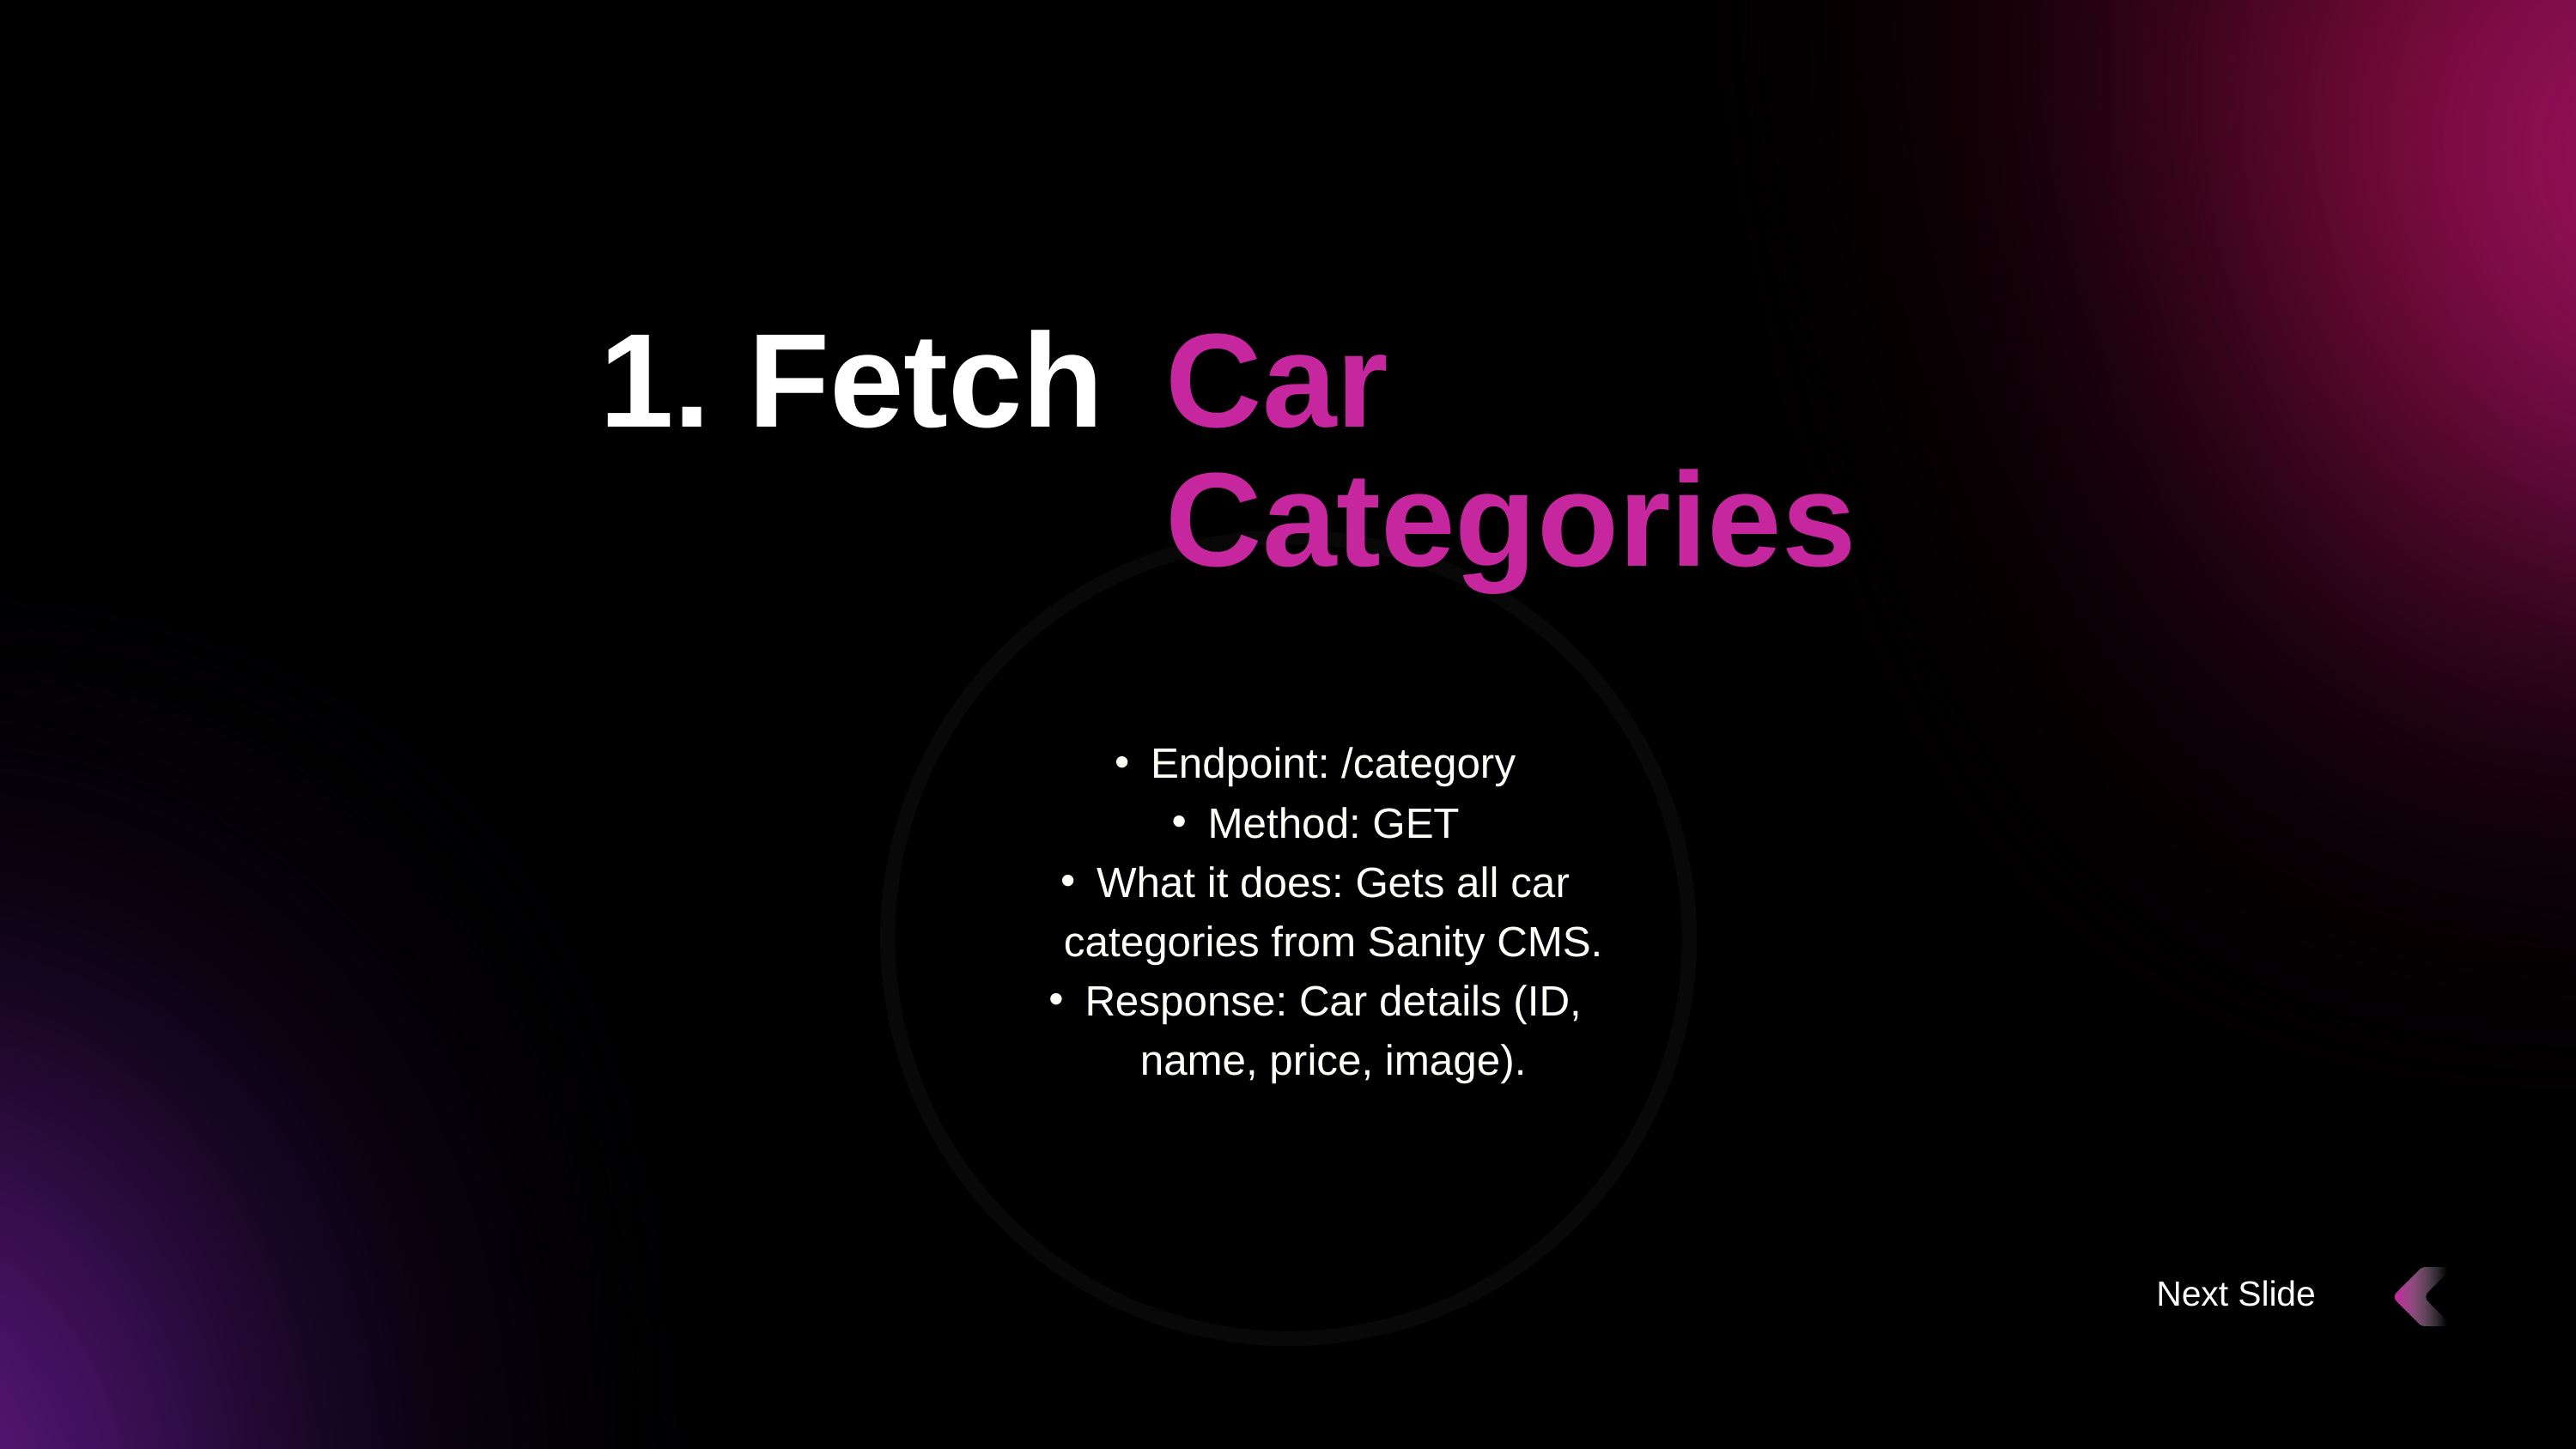

1. Fetch

Car Categories

Endpoint: /category
Method: GET
What it does: Gets all car categories from Sanity CMS.
Response: Car details (ID, name, price, image).

Next Slide